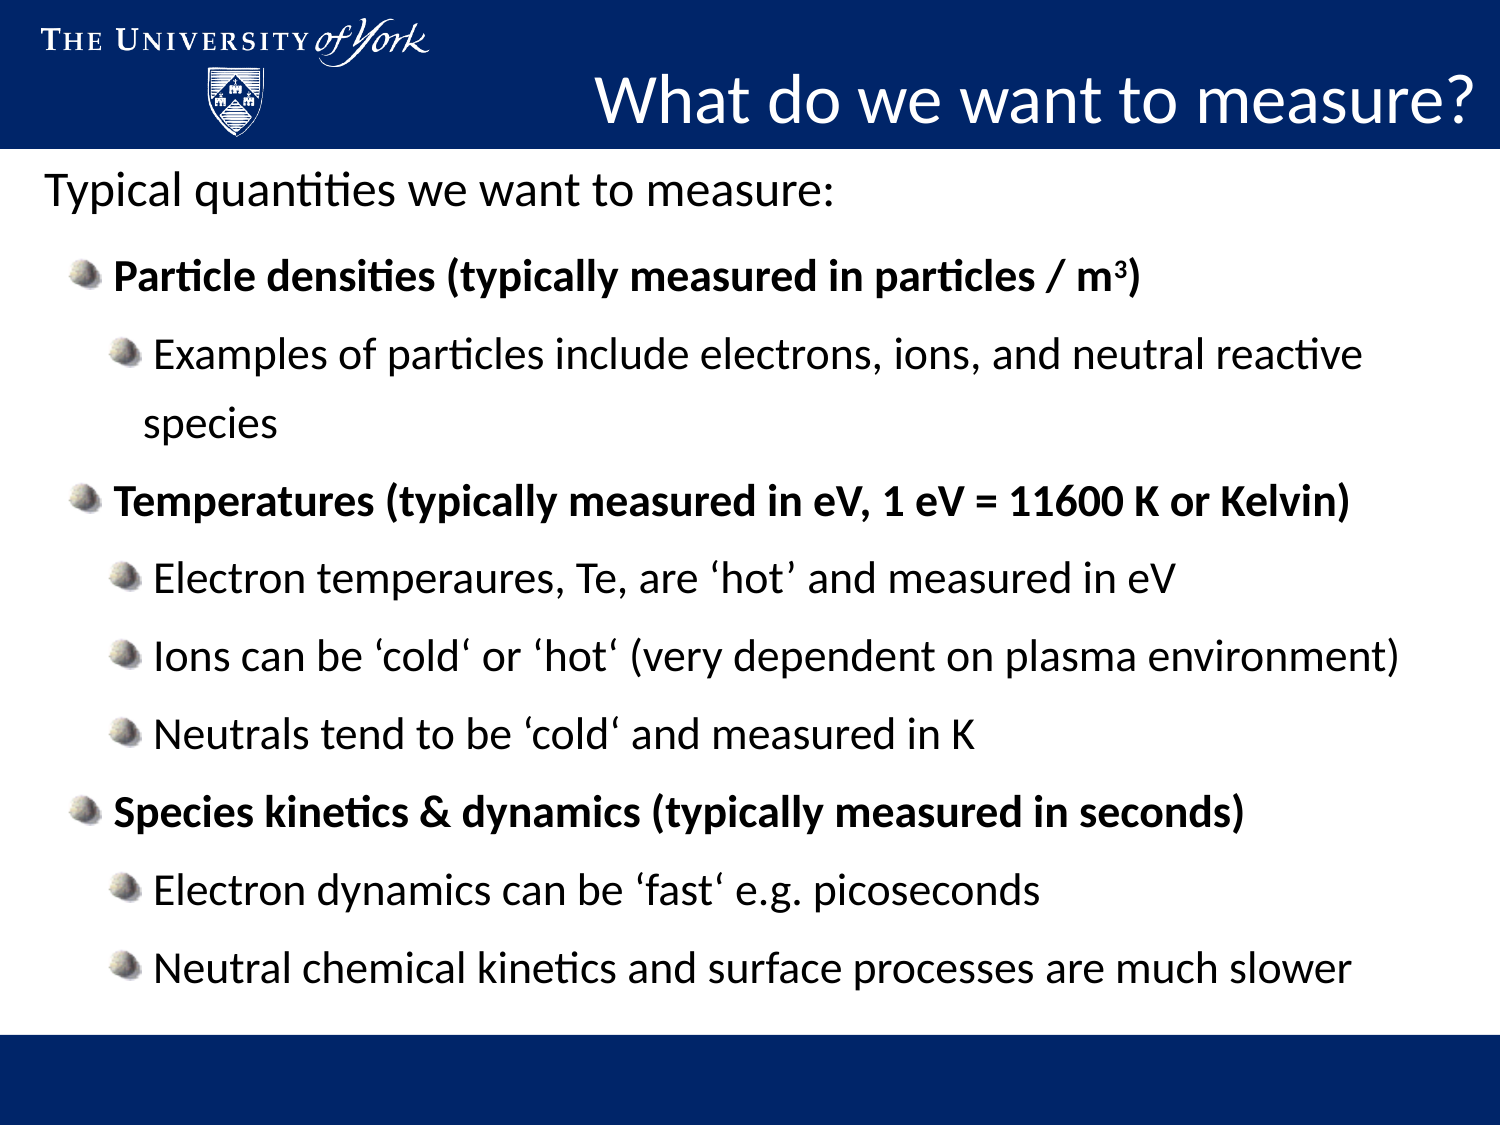

What do we want to measure?
Typical quantities we want to measure:
 Particle densities (typically measured in particles / m3)
 Examples of particles include electrons, ions, and neutral reactive species
 Temperatures (typically measured in eV, 1 eV = 11600 K or Kelvin)
 Electron temperaures, Te, are ‘hot’ and measured in eV
 Ions can be ‘cold‘ or ‘hot‘ (very dependent on plasma environment)
 Neutrals tend to be ‘cold‘ and measured in K
 Species kinetics & dynamics (typically measured in seconds)
 Electron dynamics can be ‘fast‘ e.g. picoseconds
 Neutral chemical kinetics and surface processes are much slower